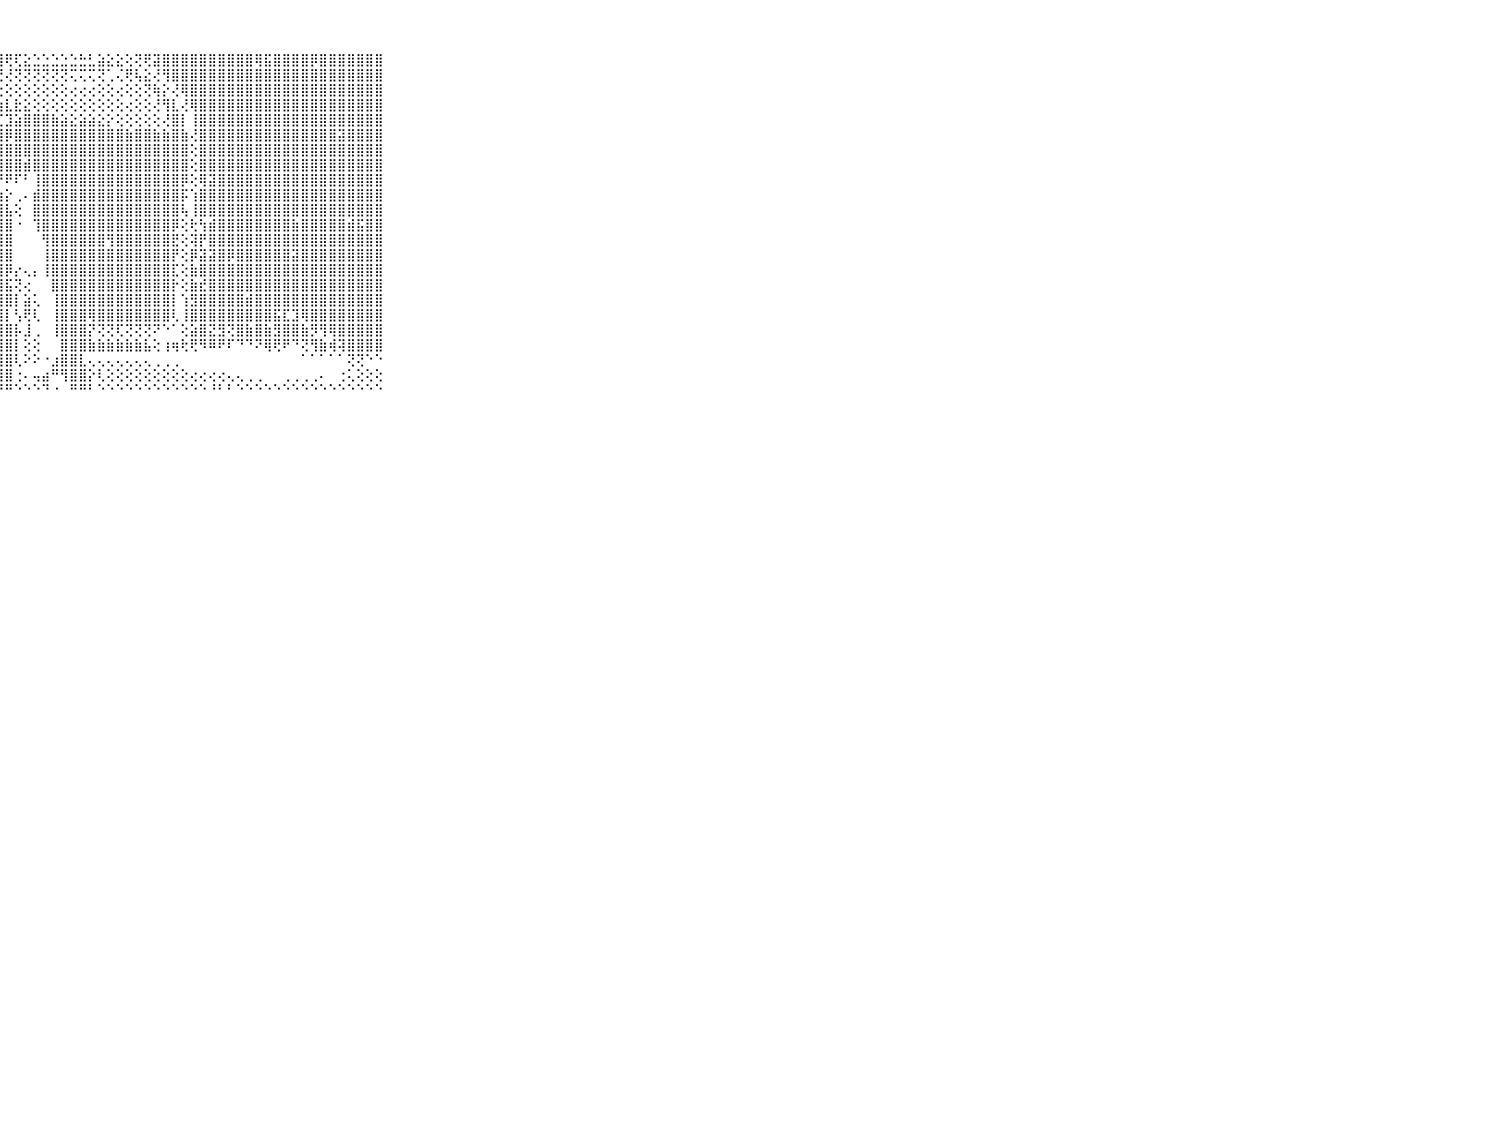

⠀⠀⠀⠀⠀⠀⠀⠀⠀⠀⠀⢼⣿⣿⣿⣿⣿⣿⣿⣿⣿⣿⣻⣻⡿⣝⣿⣿⢟⢏⣕⣑⣑⣑⣑⣑⣓⣃⣵⣕⣕⢕⢝⢟⣽⣿⣿⣿⣿⣿⣿⣿⣿⣿⣿⢿⣯⣿⣿⣿⣿⡿⣿⣿⣿⣿⣿⣿⣿⠀⠀⠀⠀⠀⠀⠀⠀⠀⠀⠀⠀
⠀⠀⠀⠀⠀⠀⠀⠀⠀⠀⠀⣽⣿⣿⣿⣿⣿⣿⣿⣿⣿⣿⣾⣿⣷⣿⢟⢝⢜⢝⢝⢝⢝⢝⢝⢍⢍⢍⢝⢁⢌⢟⢧⣕⢜⢻⣿⣿⣿⣿⣿⣿⣿⣿⣿⣿⣿⣿⣿⣿⣿⣿⣿⣿⣿⣿⣿⣿⣿⠀⠀⠀⠀⠀⠀⠀⠀⠀⠀⠀⠀
⠀⠀⠀⠀⠀⠀⠀⠀⠀⠀⠀⣿⣿⣿⣿⣿⣿⣿⣿⣿⣿⣯⣿⣿⡿⢇⢕⢕⢕⢕⢕⢕⢕⢕⢕⢔⢔⢔⢕⢕⢔⢕⢕⢝⢷⡕⢜⢿⣿⣿⣿⣿⣿⣿⣿⣿⣿⣿⣿⣿⣿⣿⣿⣿⣿⣿⣿⣿⣿⠀⠀⠀⠀⠀⠀⠀⠀⠀⠀⠀⠀
⠀⠀⠀⠀⠀⠀⠀⠀⠀⠀⠀⣿⣿⣿⣿⢿⣿⣿⣿⢿⣿⣳⣿⣿⣕⡵⡷⣷⣇⣗⣕⢕⢕⢕⢕⢕⢕⢕⢕⢕⢕⢔⢕⢕⢜⢻⣇⢜⢿⣿⣿⣿⣿⣿⣿⣿⣿⣿⣿⣿⣿⣿⣿⣿⣿⣿⣿⣿⣿⠀⠀⠀⠀⠀⠀⠀⠀⠀⠀⠀⠀
⠀⠀⠀⠀⠀⠀⠀⠀⠀⠀⠀⣿⣿⣿⣿⣿⣿⣿⣿⣿⣻⣿⣿⣿⡿⣿⡿⣏⣹⣵⣿⣿⣿⣷⣵⣕⣵⣵⣕⡕⢕⢕⢕⢕⢕⢜⣿⡇⢸⣿⣿⣿⣿⣿⣿⣿⣿⣿⣿⣿⣿⣿⣿⣿⣿⣿⣿⣿⣿⠀⠀⠀⠀⠀⠀⠀⠀⠀⠀⠀⠀
⠀⠀⠀⠀⠀⠀⠀⠀⠀⠀⠀⣿⣿⣿⣿⣿⣿⣾⣿⣿⣿⣿⣿⣿⣿⣿⣿⣿⡿⣿⣿⣿⣿⣿⣿⣿⣿⣿⣿⣿⣿⣷⣿⣿⣷⣷⣿⣷⢜⣿⣿⣿⣿⣿⣿⣿⣿⣿⣿⣿⣿⣿⣿⣿⣽⣿⣿⣿⣿⠀⠀⠀⠀⠀⠀⠀⠀⠀⠀⠀⠀
⠀⠀⠀⠀⠀⠀⠀⠀⠀⠀⠀⣿⣿⣿⢿⡿⣿⣿⣷⣯⣽⣿⣿⣿⣿⣿⣿⣿⣿⣿⣿⣿⣿⣿⣿⣿⣿⣿⣿⣿⣿⣿⣿⣿⣿⣿⣿⣿⢕⣿⣿⣿⣿⣿⣿⣿⣿⣿⣿⣿⣿⣿⣿⣿⣿⣿⣿⣿⣿⠀⠀⠀⠀⠀⠀⠀⠀⠀⠀⠀⠀
⠀⠀⠀⠀⠀⠀⠀⠀⠀⠀⠀⣧⣿⣧⢯⡽⢽⣿⡿⣿⣿⣿⣿⣿⣿⣿⢿⣿⣿⣿⣾⣿⣿⣿⣿⣿⣿⣿⣿⣿⣿⣿⣿⣿⣿⣿⣿⣿⢕⣿⣿⣿⣿⣿⣿⣿⣿⣿⣿⣿⣿⣿⣿⣿⣿⣿⣿⣿⣿⠀⠀⠀⠀⠀⠀⠀⠀⠀⠀⠀⠀
⠀⠀⠀⠀⠀⠀⠀⠀⠀⠀⠀⣽⣿⣯⣏⣝⣻⣻⣿⣿⣿⣿⣿⣿⣿⣿⡇⠝⠟⠏⠃⢸⣿⣿⣿⣿⣿⣿⣿⣿⣿⣿⣿⣿⣿⣿⣿⡿⢕⢿⣽⣿⣿⣿⣿⣿⣿⣿⣿⣿⣿⣿⣿⣿⣿⣿⣿⣿⣿⠀⠀⠀⠀⠀⠀⠀⠀⠀⠀⠀⠀
⠀⠀⠀⠀⠀⠀⠀⠀⠀⠀⠀⣻⣿⣟⣿⣳⣞⣿⣿⣿⣿⣿⣿⣿⣿⣿⣿⣵⡕⢀⠄⣾⣿⣿⣿⣿⣿⣿⣿⣿⣿⣿⣿⣿⣿⣿⣿⡯⢱⣿⣿⣿⣿⣿⣿⣿⣿⣿⣿⣿⣿⣿⣿⣿⣿⣿⣿⣿⣿⠀⠀⠀⠀⠀⠀⠀⠀⠀⠀⠀⠀
⠀⠀⠀⠀⠀⠀⠀⠀⠀⠀⠀⣽⣽⣽⢽⣫⣽⣿⣻⢟⣻⣿⣿⣿⣿⣿⣿⣿⣧⢕⠀⣿⣿⣿⣿⣿⣿⣿⣿⣿⣿⣿⣿⣿⣿⣿⣿⢧⢸⣿⣿⣿⣿⣿⣿⣿⣿⣿⣿⣿⣿⣿⣿⣿⣿⣿⣿⣿⣿⠀⠀⠀⠀⠀⠀⠀⠀⠀⠀⠀⠀
⠀⠀⠀⠀⠀⠀⠀⠀⠀⠀⠀⣿⡷⣽⢿⡿⣿⣿⣿⣿⣿⣿⣿⣿⣿⣿⣿⣿⣿⠐⠀⢹⣿⣿⣿⣿⣿⣿⣿⣿⣿⣿⣿⣿⣿⣿⡿⢕⢗⢳⣾⣿⣿⣿⣿⣿⣿⣿⣿⣷⣿⣿⣿⣿⣿⣾⣯⣿⣿⠀⠀⠀⠀⠀⠀⠀⠀⠀⠀⠀⠀
⠀⠀⠀⠀⠀⠀⠀⠀⠀⠀⠀⣿⢿⣿⣽⣟⢟⢏⣷⣿⣿⣿⣿⣿⣿⣿⣿⣿⣿⠀⠀⠀⢻⣿⣿⣿⣿⣿⣿⢻⣿⣿⣿⣿⣿⣿⣟⢕⢽⡟⣿⣿⣿⣿⣿⣿⣿⣿⣿⣿⣿⣿⣿⣿⣿⣿⣿⣿⣿⠀⠀⠀⠀⠀⠀⠀⠀⠀⠀⠀⠀
⠀⠀⠀⠀⠀⠀⠀⠀⠀⠀⠀⣿⣧⣝⣧⡗⢕⡟⢻⣿⣿⣿⣿⣿⢻⣿⣿⣿⣿⠀⠀⠀⢸⣿⣿⣿⣿⣿⣿⣿⣿⣿⣿⣿⣿⣿⡟⢕⡿⣽⣽⣿⡿⣿⣿⣿⣿⣿⣿⣽⣿⣿⣿⣿⣿⣿⣿⣿⣿⠀⠀⠀⠀⠀⠀⠀⠀⠀⠀⠀⠀
⠀⠀⠀⠀⠀⠀⠀⠀⠀⠀⠀⣿⣿⣷⣳⣗⢱⣇⣸⣿⣿⣿⣿⣿⣿⣿⣿⣿⡿⡔⢄⡄⢸⣿⣿⣿⣿⣿⣿⣿⣿⣿⣿⣿⣿⣿⣏⢕⣷⣿⣿⣿⣿⣿⣿⣿⣿⣿⣿⣿⣿⣿⣿⣿⣿⣿⣿⣿⣿⠀⠀⠀⠀⠀⠀⠀⠀⠀⠀⠀⠀
⠀⠀⠀⠀⠀⠀⠀⠀⠀⠀⠀⣿⣿⣿⣿⣿⣿⣿⣿⣿⣿⣿⣿⣿⣿⣿⣿⣿⣯⢝⢔⠀⠀⣿⣿⣿⣿⣿⣿⣿⣿⣿⣿⣿⣿⣿⡗⢕⣷⣞⣿⣿⣿⣿⣿⣿⣿⣿⣿⣿⣿⣿⣿⣿⣿⣿⣿⣿⣿⠀⠀⠀⠀⠀⠀⠀⠀⠀⠀⠀⠀
⠀⠀⠀⠀⠀⠀⠀⠀⠀⠀⠀⣿⣿⣿⣿⣿⣿⣿⣿⣿⣿⣿⣿⣿⣿⣿⣿⣿⣿⡇⣵⢅⠀⢸⣿⣿⣿⣿⣿⣿⣿⣿⣿⣿⣿⣿⡇⢱⣻⣿⣿⣿⣿⣿⣾⣿⣿⣿⣿⣿⣿⣿⣿⣿⣿⣿⣿⣿⣿⠀⠀⠀⠀⠀⠀⠀⠀⠀⠀⠀⠀
⠀⠀⠀⠀⠀⠀⠀⠀⠀⠀⠀⣿⣿⣿⣿⣿⣿⣿⣿⣿⣿⣿⣿⣿⣿⣿⣿⣿⡇⢣⢟⢇⠀⢸⣿⣿⣿⢿⣿⣿⣿⣿⣿⣿⣿⣿⢇⢸⣿⣿⣿⣿⣿⣿⣿⣿⣿⣯⣏⣹⢿⣿⣿⣿⣿⣿⣿⣿⣿⠀⠀⠀⠀⠀⠀⠀⠀⠀⠀⠀⠀
⠀⠀⠀⠀⠀⠀⠀⠀⠀⠀⠀⣿⣿⣿⣿⣿⣿⣿⣿⣿⣿⣿⣿⣿⣿⣿⣿⣿⣿⡧⣸⢀⠀⢸⣿⣿⣿⡝⢝⢝⢏⢝⢝⢝⠝⠑⠁⢕⣵⣿⣝⣻⢝⣿⣷⣿⣷⣻⣿⣿⣷⡻⢻⢿⣿⣿⣿⣿⣿⠀⠀⠀⠀⠀⠀⠀⠀⠀⠀⠀⠀
⠀⠀⠀⠀⠀⠀⠀⠀⠀⠀⠀⣿⣿⣿⢿⣿⣿⣿⢿⡿⢿⣿⣿⣿⣿⣿⣿⣿⣿⡇⢕⢕⠀⠀⣿⣿⣿⣷⣷⣷⣷⣷⣷⣧⢕⢰⢶⢗⢟⠻⠿⠟⠏⠙⠙⠝⢿⢟⠟⠙⢝⢻⣷⢾⢽⣿⣿⣿⣿⠀⠀⠀⠀⠀⠀⠀⠀⠀⠀⠀⠀
⠀⠀⠀⠀⠀⠀⠀⠀⠀⠀⠀⢕⢅⢅⢅⢅⢅⢅⢅⢅⢅⢸⣿⣿⣿⣿⣿⣿⣿⢇⠕⠕⠐⣰⣿⣿⣇⢄⢄⢄⢄⢄⢄⢄⢀⢀⢀⠀⠀⠀⠀⠀⠀⠀⠀⠀⠀⠀⠀⠀⠁⠁⠁⠁⠁⢝⢝⠑⠑⠀⠀⠀⠀⠀⠀⠀⠀⠀⠀⠀⠀
⠀⠀⠀⠀⠀⠀⠀⠀⠀⠀⠀⠑⠕⢕⢕⢕⢕⢕⢕⢕⢕⢸⣿⣿⣿⣿⣿⣿⣿⢐⠄⢤⣴⠛⢻⣿⣿⡕⢇⢕⢕⢕⢕⢕⢕⢕⢕⢕⢔⢔⢔⢔⢄⢄⢀⢀⠀⠀⢀⢀⢀⢀⠄⠀⢐⢅⢕⢕⢕⠀⠀⠀⠀⠀⠀⠀⠀⠀⠀⠀⠀
⠀⠀⠀⠀⠀⠀⠀⠀⠀⠀⠀⠑⠑⠑⠑⠑⠑⠑⠑⠑⠑⠘⠛⠛⠛⠛⠛⠛⠛⠑⠑⠑⠙⠐⠀⠛⠛⠃⠑⠑⠑⠑⠑⠑⠑⠑⠑⠑⠑⠑⠘⠃⠃⠑⠑⠑⠑⠑⠑⠑⠑⠑⠑⠑⠑⠑⠑⠑⠑⠀⠀⠀⠀⠀⠀⠀⠀⠀⠀⠀⠀